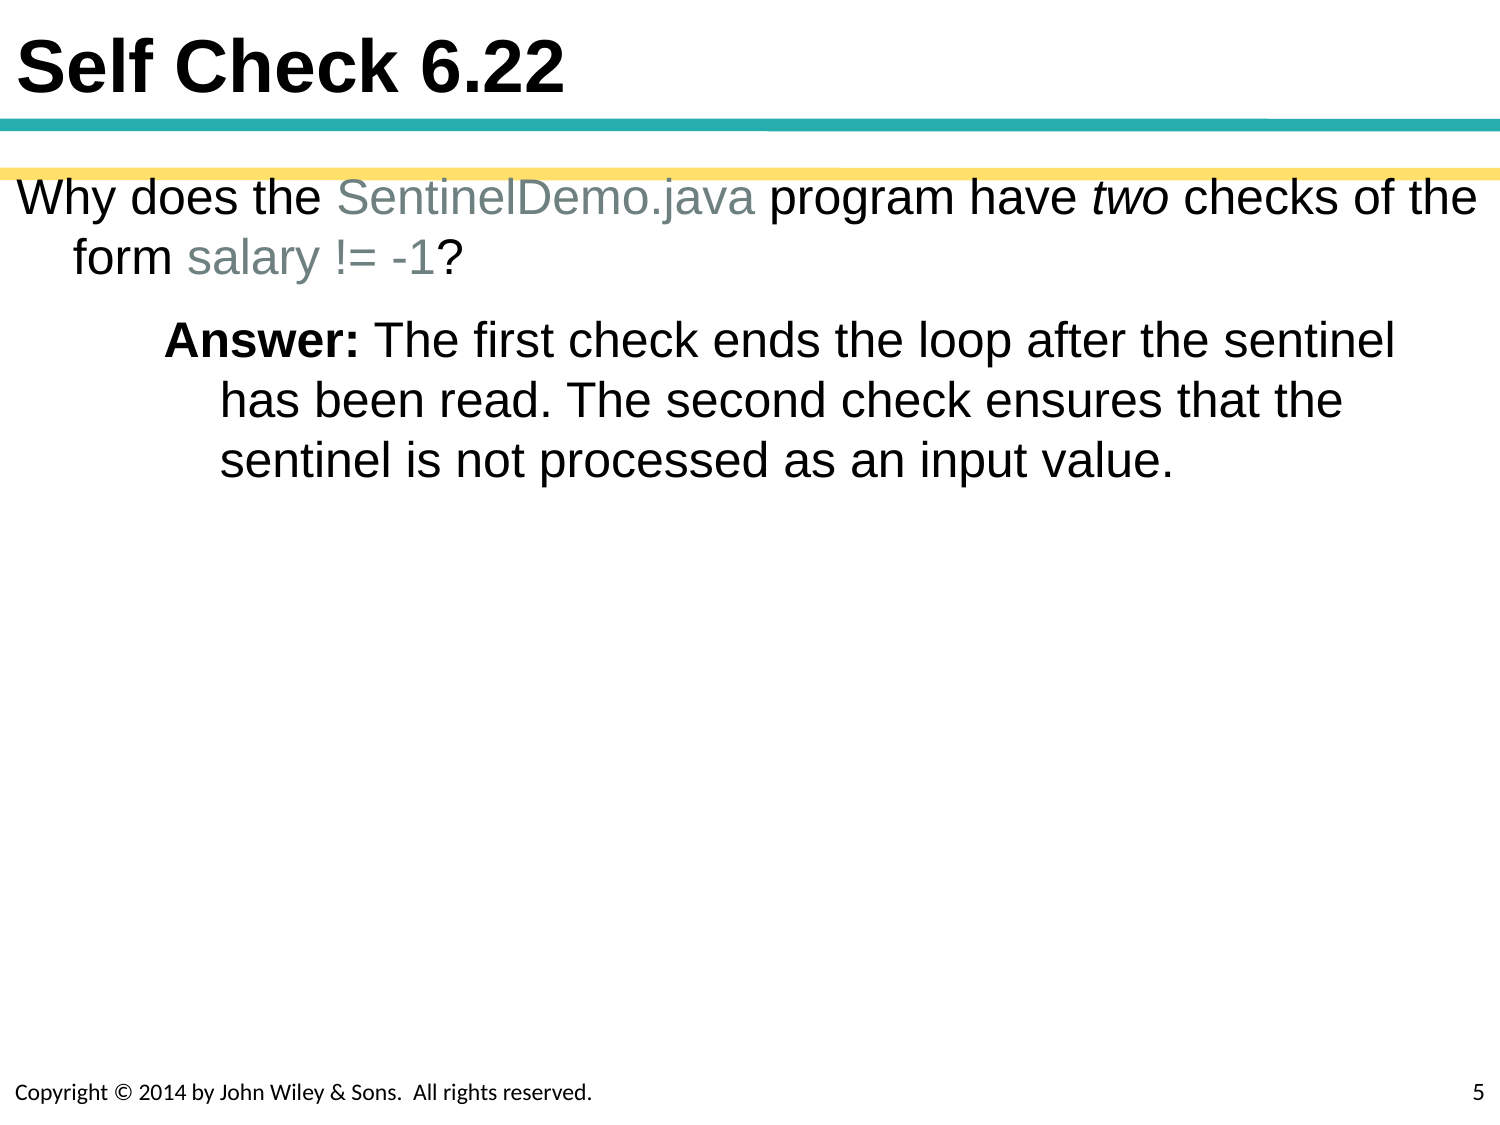

# Self Check 6.22
Why does the SentinelDemo.java program have two checks of the form salary != -1?
Answer: The first check ends the loop after the sentinel has been read. The second check ensures that the sentinel is not processed as an input value.